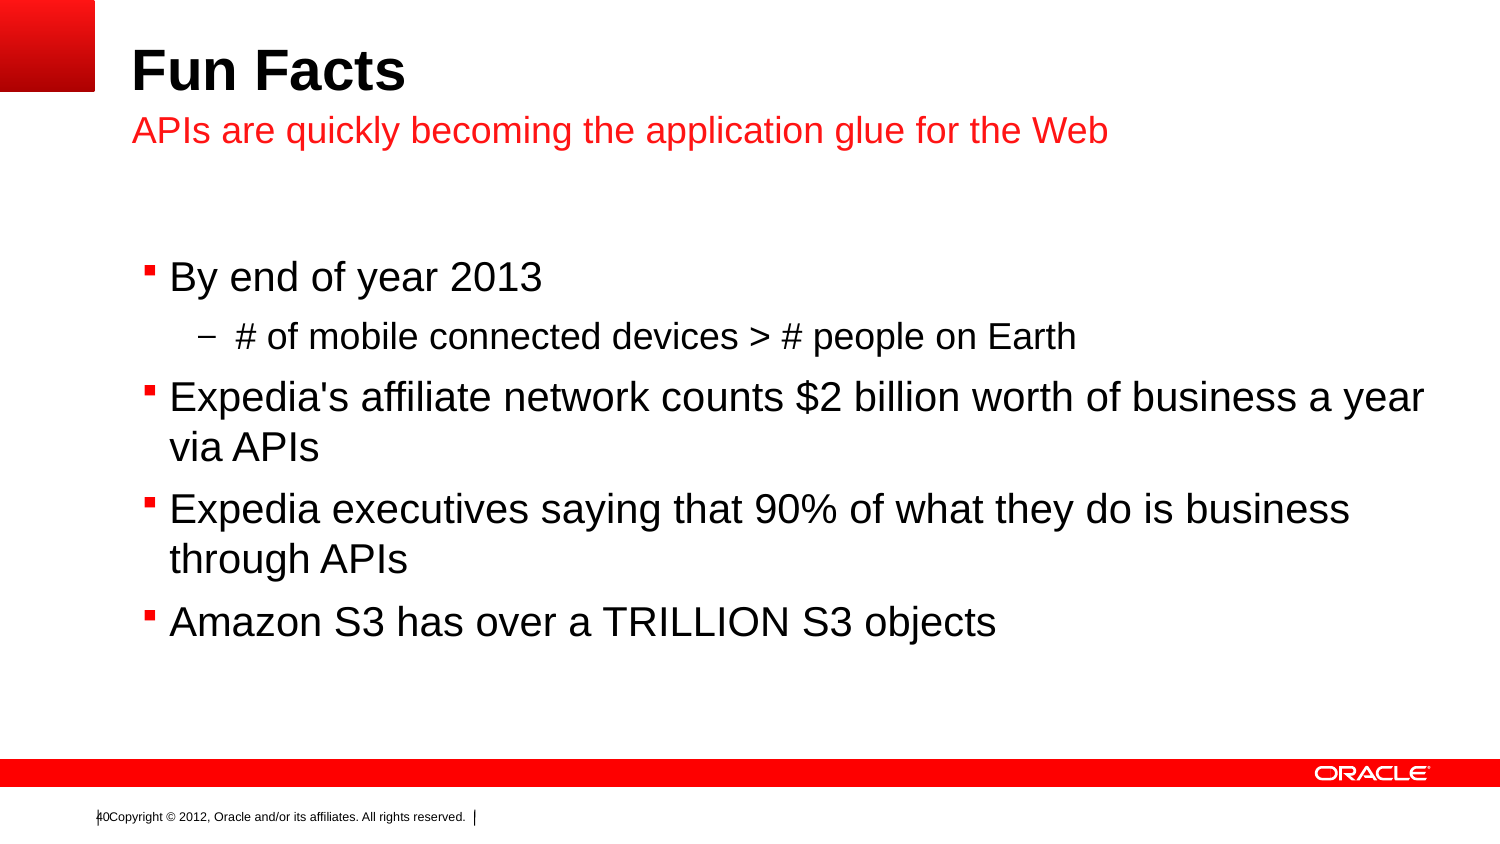

# Fun Facts
APIs are quickly becoming the application glue for the Web
By end of year 2013
# of mobile connected devices > # people on Earth
Expedia's affiliate network counts $2 billion worth of business a year via APIs
Expedia executives saying that 90% of what they do is business through APIs
Amazon S3 has over a TRILLION S3 objects